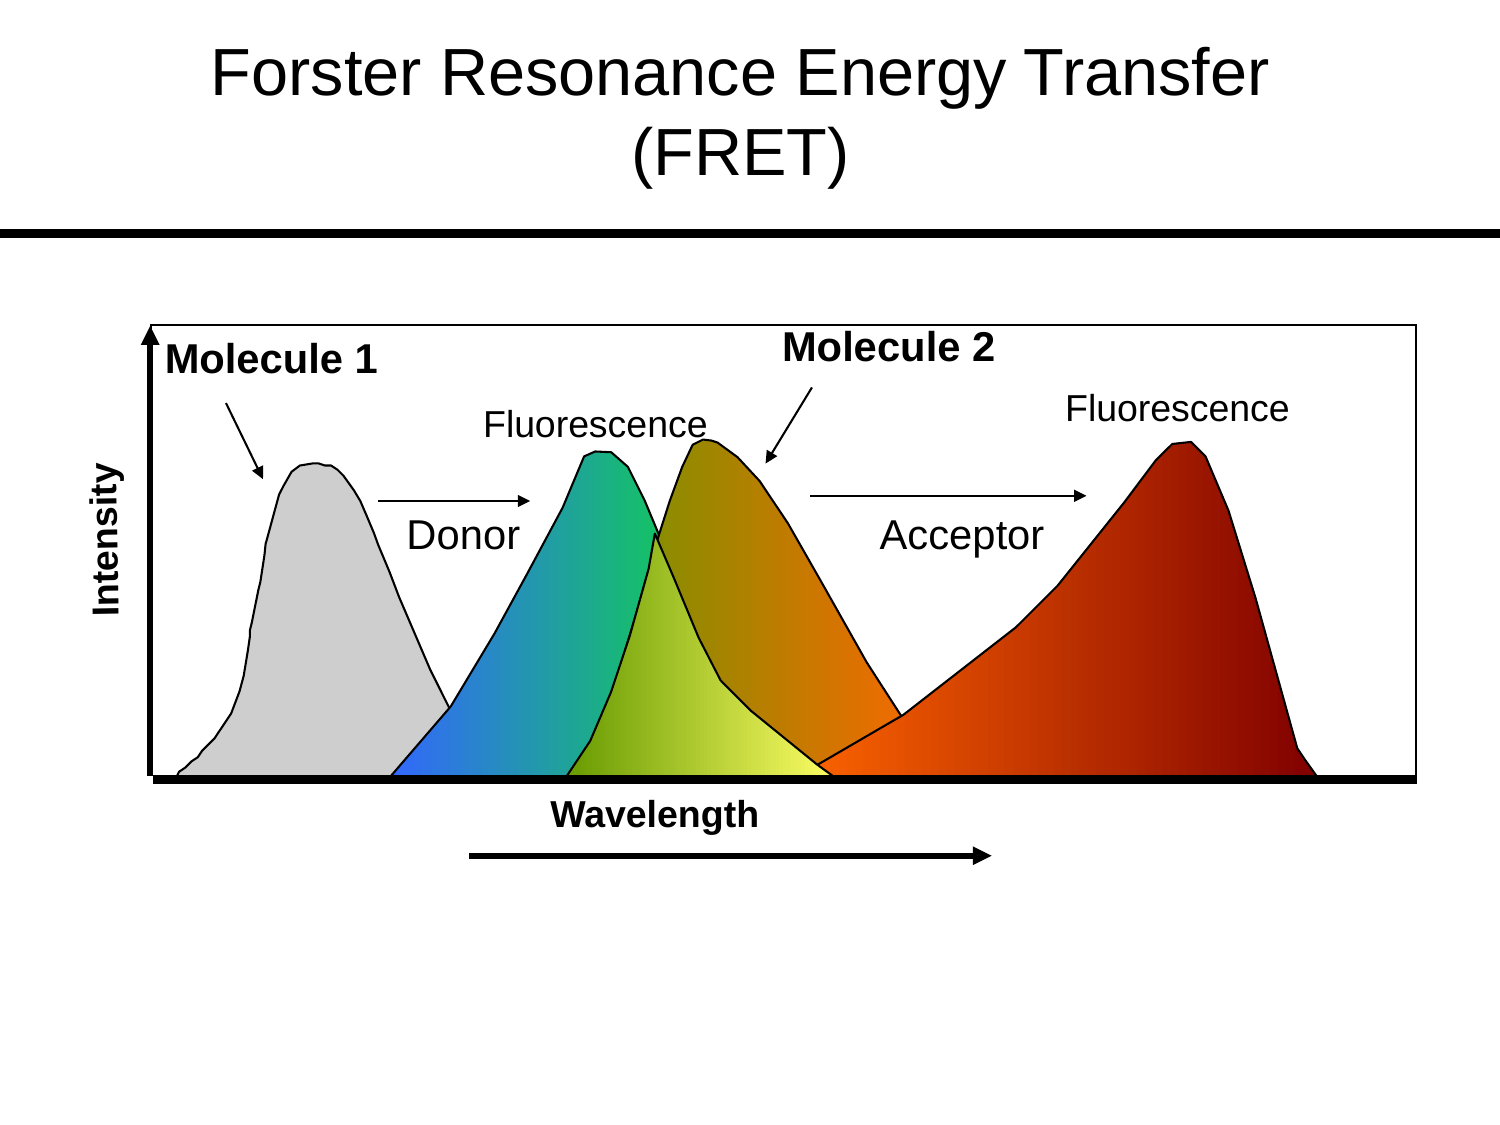

# Forster Resonance Energy Transfer (FRET)

Molecule 2
Molecule 1

Molecule 1
Molecule 2
Fluorescence
Fluorescence
Fluorescence

ACCEPTOR

Acceptor
Donor
Intensity

Intensity

Wavelength